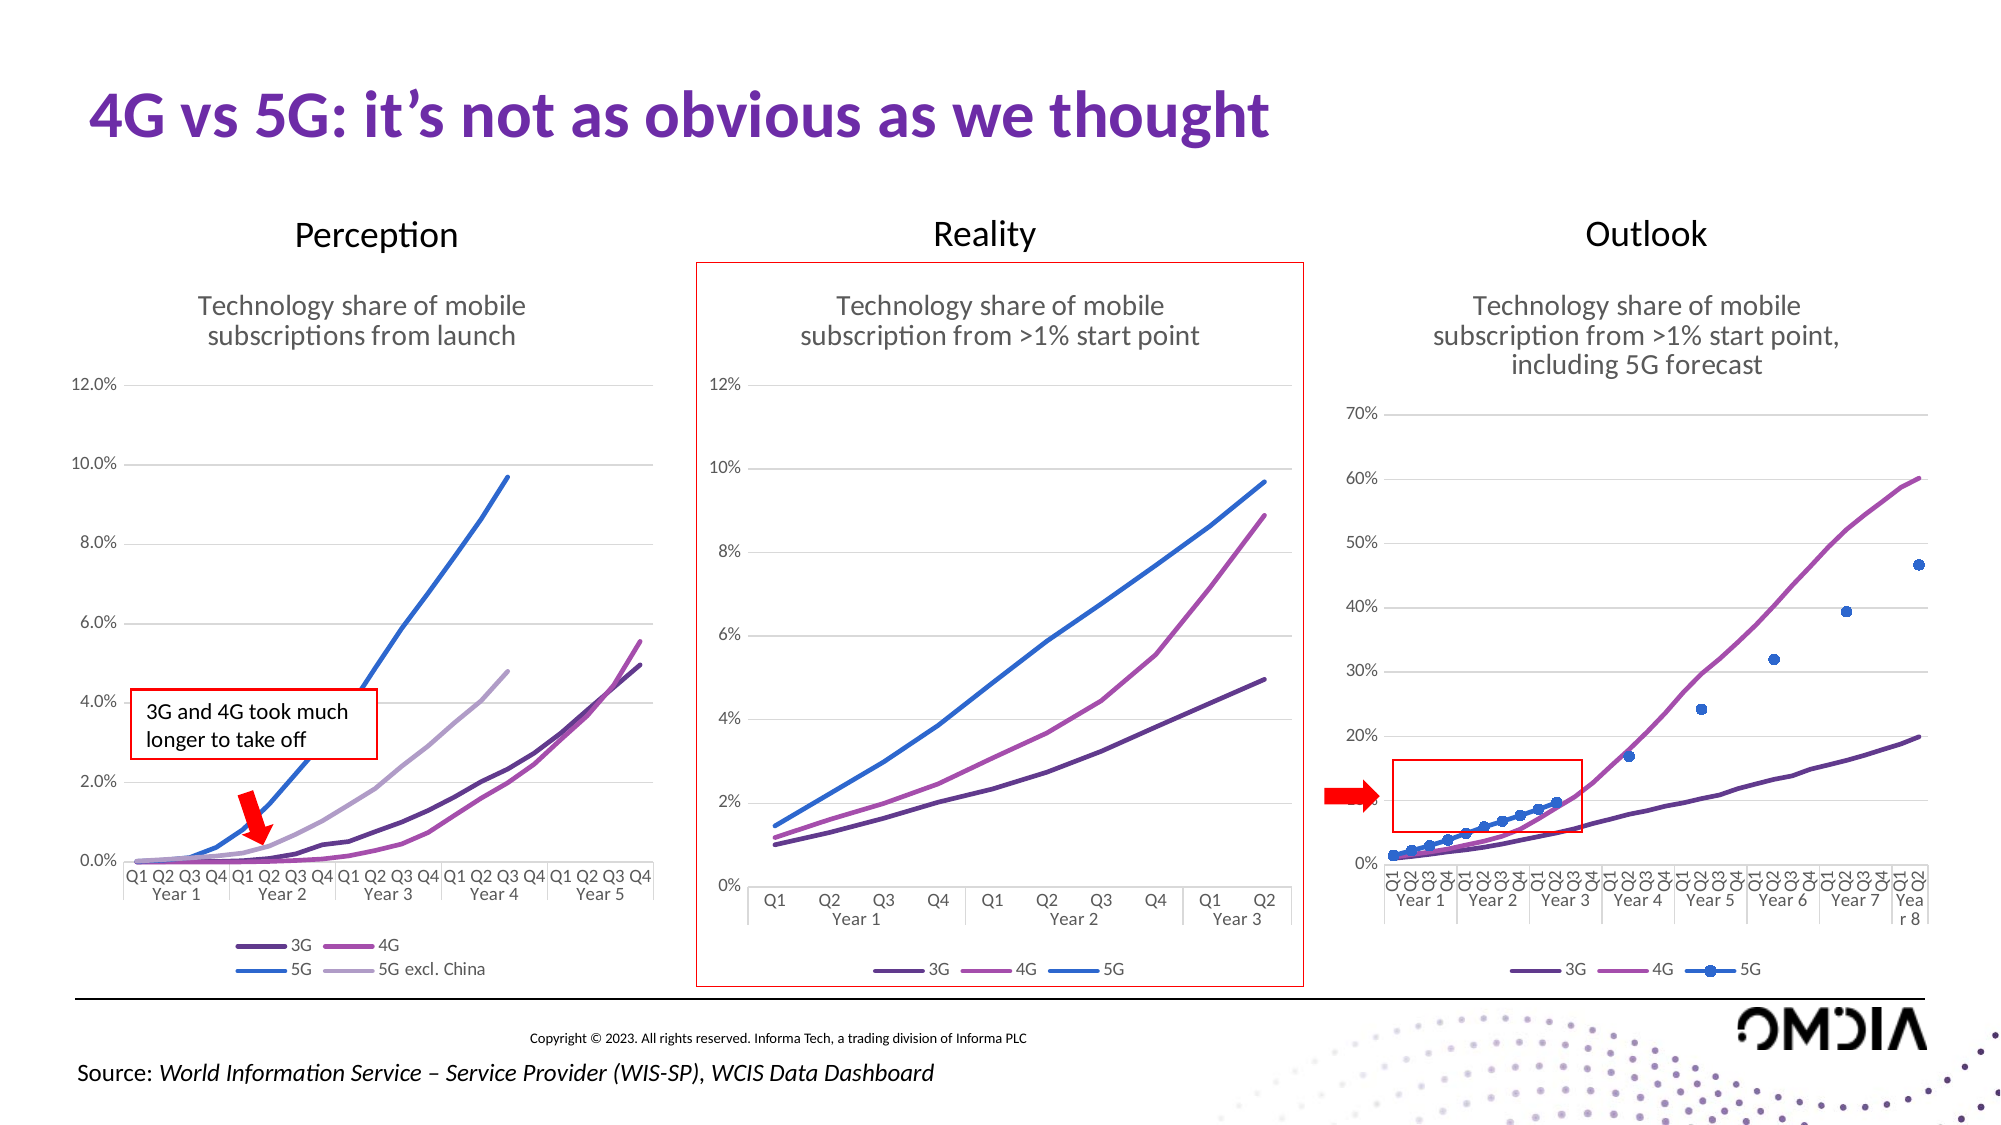

# 4G vs 5G: it’s not as obvious as we thought
Reality
Outlook
Perception

### Chart: Technology share of mobile subscriptions from launch

| Category | 3G | 4G | 5G | 5G excl. China |
|---|---|---|---|---|
| Q1 | 2.8726805889793645e-05 | 2.1378229567399755e-07 | 0.0001668575478709131 | 0.00022861705621813296 |
| Q2 | 9.037976405302858e-05 | 3.6200540333526337e-07 | 0.00045194779543134814 | 0.0006231579685698531 |
| Q3 | 0.00011429024416996691 | 4.208358390617284e-07 | 0.0011353891450477768 | 0.0010345049665685527 |
| Q4 | 0.00014267417737460518 | 4.4990853281156776e-06 | 0.0036910762129765563 | 0.001510916279049677 |
| Q1 | 0.0003277157074433006 | 4.204693262125069e-05 | 0.00816126925325484 | 0.002265350948827758 |
| Q2 | 0.0009056897689219753 | 0.00015128275157430258 | 0.01456368153278281 | 0.004022432441025383 |
| Q3 | 0.0020410287630806753 | 0.0003957074803875331 | 0.02222513203379014 | 0.006986103887269385 |
| Q4 | 0.004354601188678652 | 0.0007716418039443947 | 0.029903436767676206 | 0.010345609904560599 |
| Q1 | 0.005161667287841104 | 0.0015610935990872515 | 0.038631486615467 | 0.01438342438714057 |
| Q2 | 0.007646739845386387 | 0.0029102637308014343 | 0.04881693707334566 | 0.01849603488409084 |
| Q3 | 0.010054896408454703 | 0.004548546553454258 | 0.05880995176942737 | 0.024101308708455026 |
| Q4 | 0.012980331294800872 | 0.007440754928630032 | 0.06773967125890241 | 0.02924042146071437 |
| Q1 | 0.016400495910432474 | 0.011781057700222525 | 0.07693868718160296 | 0.03510390162486222 |
| Q2 | 0.020249635900151865 | 0.01607628173459724 | 0.08637394023213704 | 0.04061942567582231 |
| Q3 | 0.02341062014284512 | 0.019949762262713795 | 0.09696005289086736 | 0.04801028745542623 |
| Q4 | 0.02742068962790411 | 0.024623472945073756 | None | None |
| Q1 | 0.03242700544933585 | 0.03081909851085585 | None | None |
| Q2 | 0.03824118638178471 | 0.03681921416938985 | None | None |
| Q3 | 0.04395504769312472 | 0.04452974349506447 | None | None |
| Q4 | 0.049653086420428746 | 0.05555529214812946 | None | None |

### Chart: Technology share of mobile subscription from >1% start point

| Category | 3G | 4G | 5G |
|---|---|---|---|
| Q1 | 0.010054896408454703 | 0.011781057700222525 | 0.01456368153278281 |
| Q2 | 0.012980331294800872 | 0.01607628173459724 | 0.02222513203379014 |
| Q3 | 0.016400495910432474 | 0.019949762262713795 | 0.029903436767676206 |
| Q4 | 0.020249635900151865 | 0.024623472945073756 | 0.038631486615467 |
| Q1 | 0.02341062014284512 | 0.03081909851085585 | 0.04881693707334566 |
| Q2 | 0.02742068962790411 | 0.03681921416938985 | 0.05880995176942737 |
| Q3 | 0.03242700544933585 | 0.04452974349506447 | 0.06773967125890241 |
| Q4 | 0.03824118638178471 | 0.05555529214812946 | 0.07693868718160296 |
| Q1 | 0.04395504769312472 | 0.07164198974673198 | 0.08637394023213704 |
| Q2 | 0.049653086420428746 | 0.08892770497170618 | 0.09696005289086736 |

### Chart: Technology share of mobile subscription from >1% start point, including 5G forecast

| Category | 3G | 4G | 5G |
|---|---|---|---|
| Q1 | 0.010054896408454703 | 0.011781057700222525 | 0.01456368153278281 |
| Q2 | 0.012980331294800872 | 0.01607628173459724 | 0.02222513203379014 |
| Q3 | 0.016400495910432474 | 0.019949762262713795 | 0.029903436767676206 |
| Q4 | 0.020249635900151865 | 0.024623472945073756 | 0.038631486615467 |
| Q1 | 0.02341062014284512 | 0.03081909851085585 | 0.04881693707334566 |
| Q2 | 0.02742068962790411 | 0.03681921416938985 | 0.05880995176942737 |
| Q3 | 0.03242700544933585 | 0.04452974349506447 | 0.06773967125890241 |
| Q4 | 0.03824118638178471 | 0.05555529214812946 | 0.07693868718160296 |
| Q1 | 0.04395504769312472 | 0.07164198974673198 | 0.08637394023213704 |
| Q2 | 0.049653086420428746 | 0.08892770497170618 | 0.09696005289086736 |
| Q3 | 0.05623786804602178 | 0.10587663115875755 | None |
| Q4 | 0.06433634328386556 | 0.1276560768230985 | None |
| Q1 | 0.07125182177723553 | 0.15396015887875755 | None |
| Q2 | 0.0787203472994381 | 0.17957354579807328 | 0.16891317760102892 |
| Q3 | 0.0842480107562152 | 0.20699292295824012 | None |
| Q4 | 0.09128167251006687 | 0.23624433538977707 | None |
| Q1 | 0.09650565474120824 | 0.26864092702910836 | None |
| Q2 | 0.10311533085719828 | 0.2973757225384765 | 0.24200764647486622 |
| Q3 | 0.10880908804073257 | 0.3207194180157989 | None |
| Q4 | 0.11857016474271619 | 0.34652333149204195 | None |
| Q1 | 0.1258531651006593 | 0.3734288084674525 | None |
| Q2 | 0.13301480088961037 | 0.40339791227087657 | 0.3195867400294857 |
| Q3 | 0.13851607100989483 | 0.43496191716761023 | None |
| Q4 | 0.1487440514100778 | 0.4645416828096922 | None |
| Q1 | 0.15561616936086084 | 0.49483848510962464 | None |
| Q2 | 0.16253406357400962 | 0.5221069647989058 | 0.3940682301845517 |
| Q3 | 0.17055898474252312 | 0.5449182605261905 | None |
| Q4 | 0.17947352135821684 | 0.5660356635431022 | None |
| Q1 | 0.1881480748521819 | 0.5875874623885691 | None |
| Q2 | 0.19936800181768355 | 0.6019664108036201 | 0.4669872971186851 |
3G and 4G took much longer to take off

Source: World Information Service – Service Provider (WIS-SP), WCIS Data Dashboard